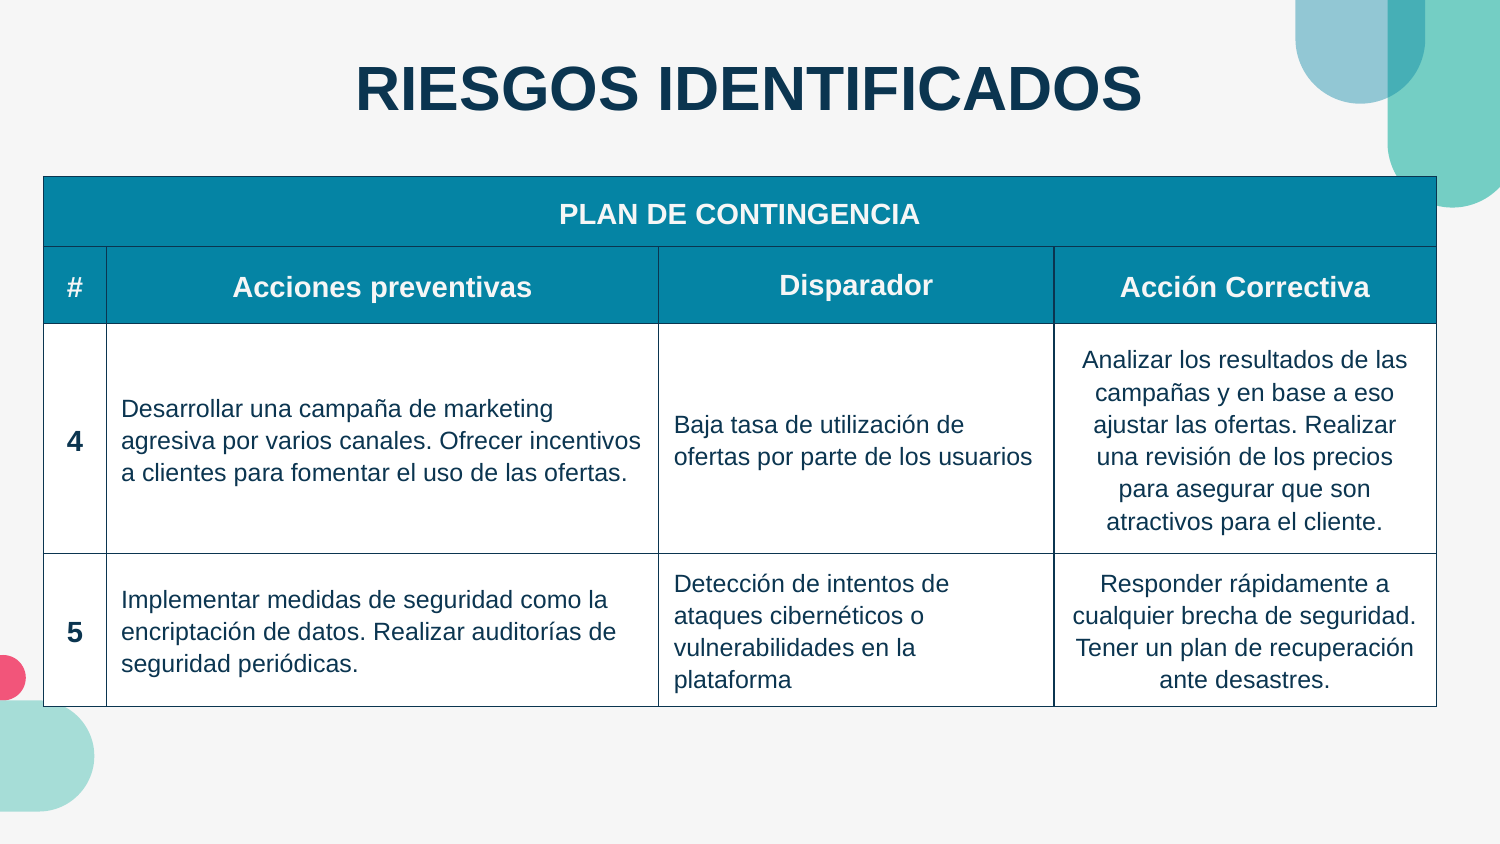

RIESGOS IDENTIFICADOS
| PLAN DE CONTINGENCIA |  |  |  |
| --- | --- | --- | --- |
| # | Acciones preventivas | Disparador | Acción Correctiva |
| 4 | Desarrollar una campaña de marketing agresiva por varios canales. Ofrecer incentivos a clientes para fomentar el uso de las ofertas. | Baja tasa de utilización de ofertas por parte de los usuarios | Analizar los resultados de las campañas y en base a eso ajustar las ofertas. Realizar una revisión de los precios para asegurar que son atractivos para el cliente. |
| 5 | Implementar medidas de seguridad como la encriptación de datos. Realizar auditorías de seguridad periódicas. | Detección de intentos de ataques cibernéticos o vulnerabilidades en la plataforma | Responder rápidamente a cualquier brecha de seguridad. Tener un plan de recuperación ante desastres. |